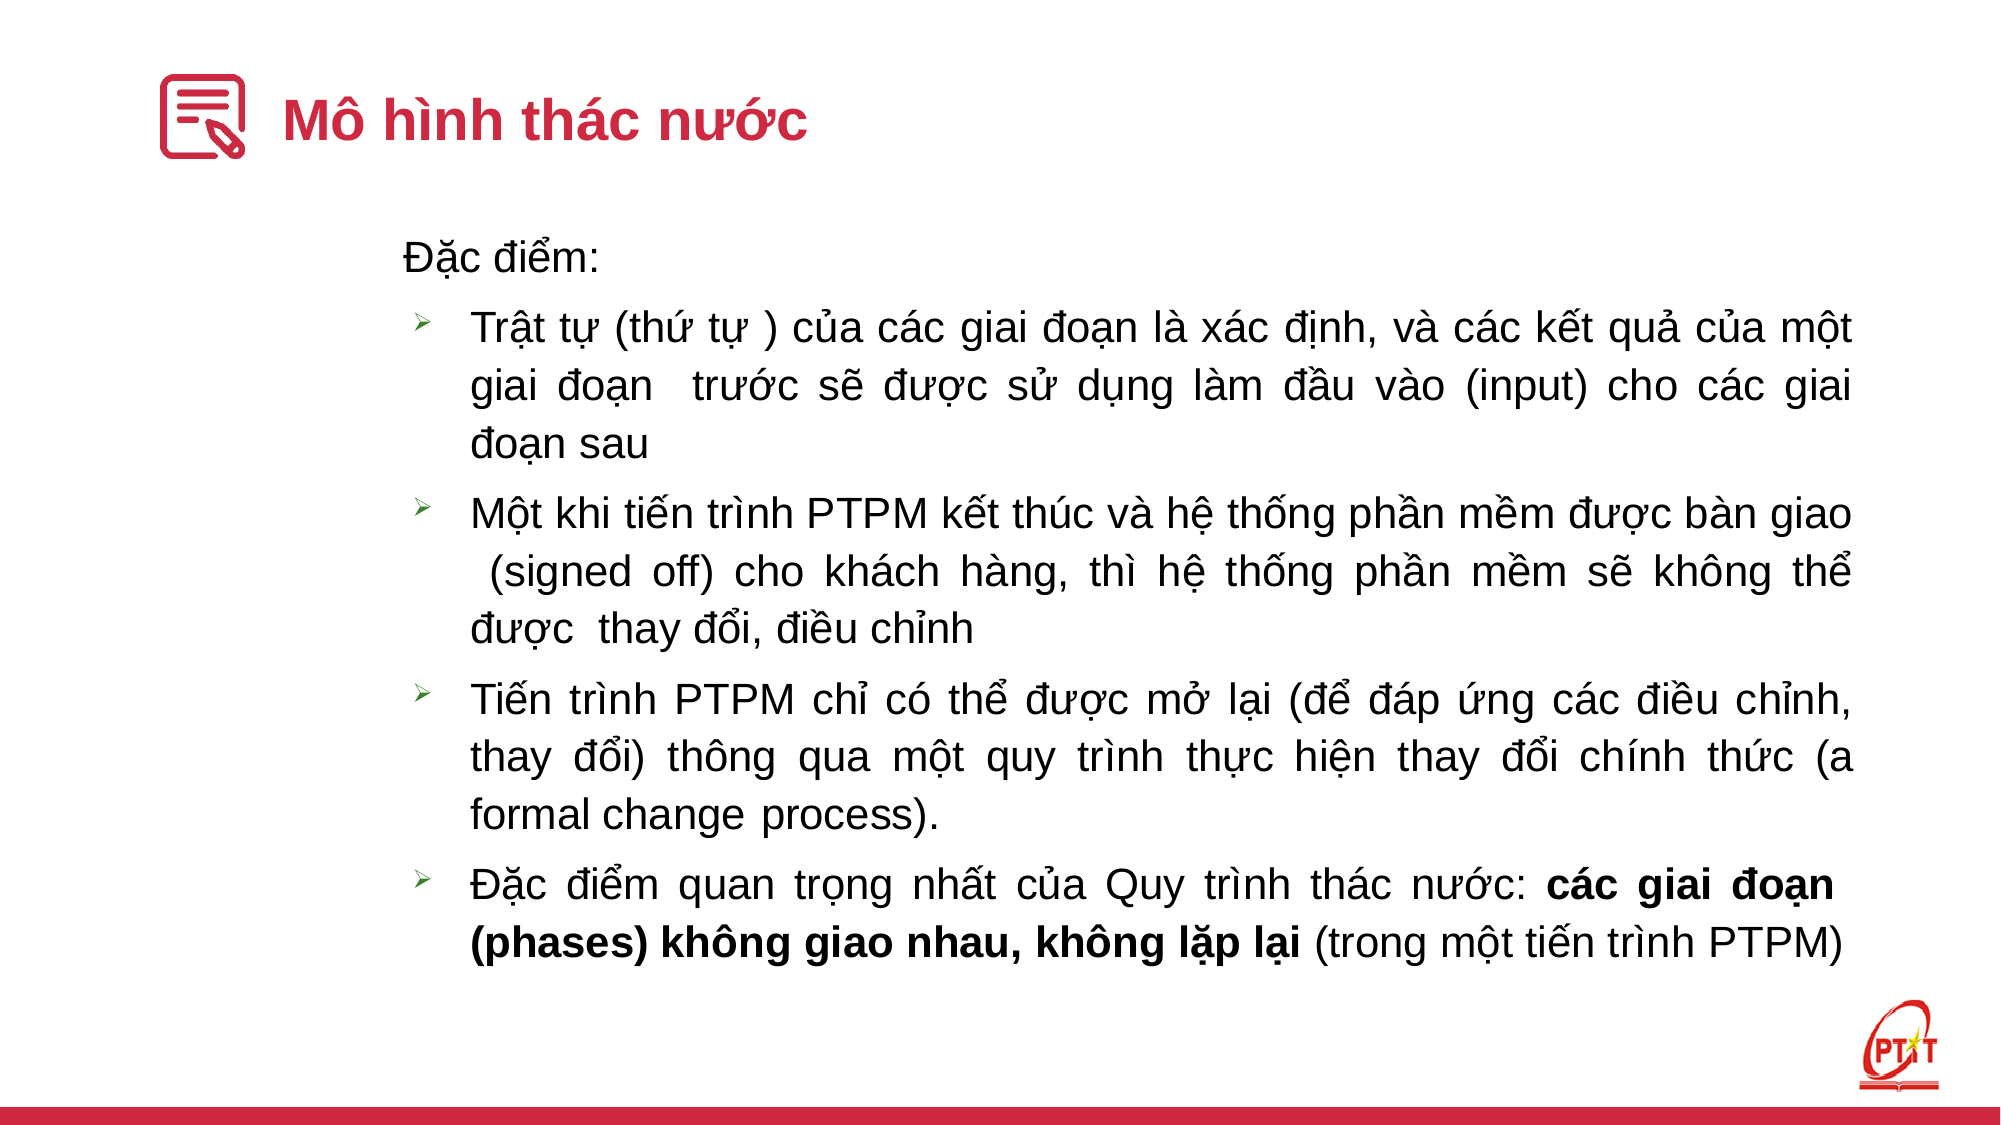

# Mô hình thác nước
Đặc điểm:
Trật tự (thứ tự ) của các giai đoạn là xác định, và các kết quả của một giai đoạn  trước sẽ được sử dụng làm đầu vào (input) cho các giai đoạn sau
Một khi tiến trình PTPM kết thúc và hệ thống phần mềm được bàn giao  (signed off) cho khách hàng, thì hệ thống phần mềm sẽ không thể được  thay đổi, điều chỉnh
Tiến trình PTPM chỉ có thể được mở lại (để đáp ứng các điều chỉnh, thay đổi) thông qua một quy trình thực hiện thay đổi chính thức (a formal change process).
Đặc điểm quan trọng nhất của Quy trình thác nước: các giai đoạn  (phases) không giao nhau, không lặp lại (trong một tiến trình PTPM)